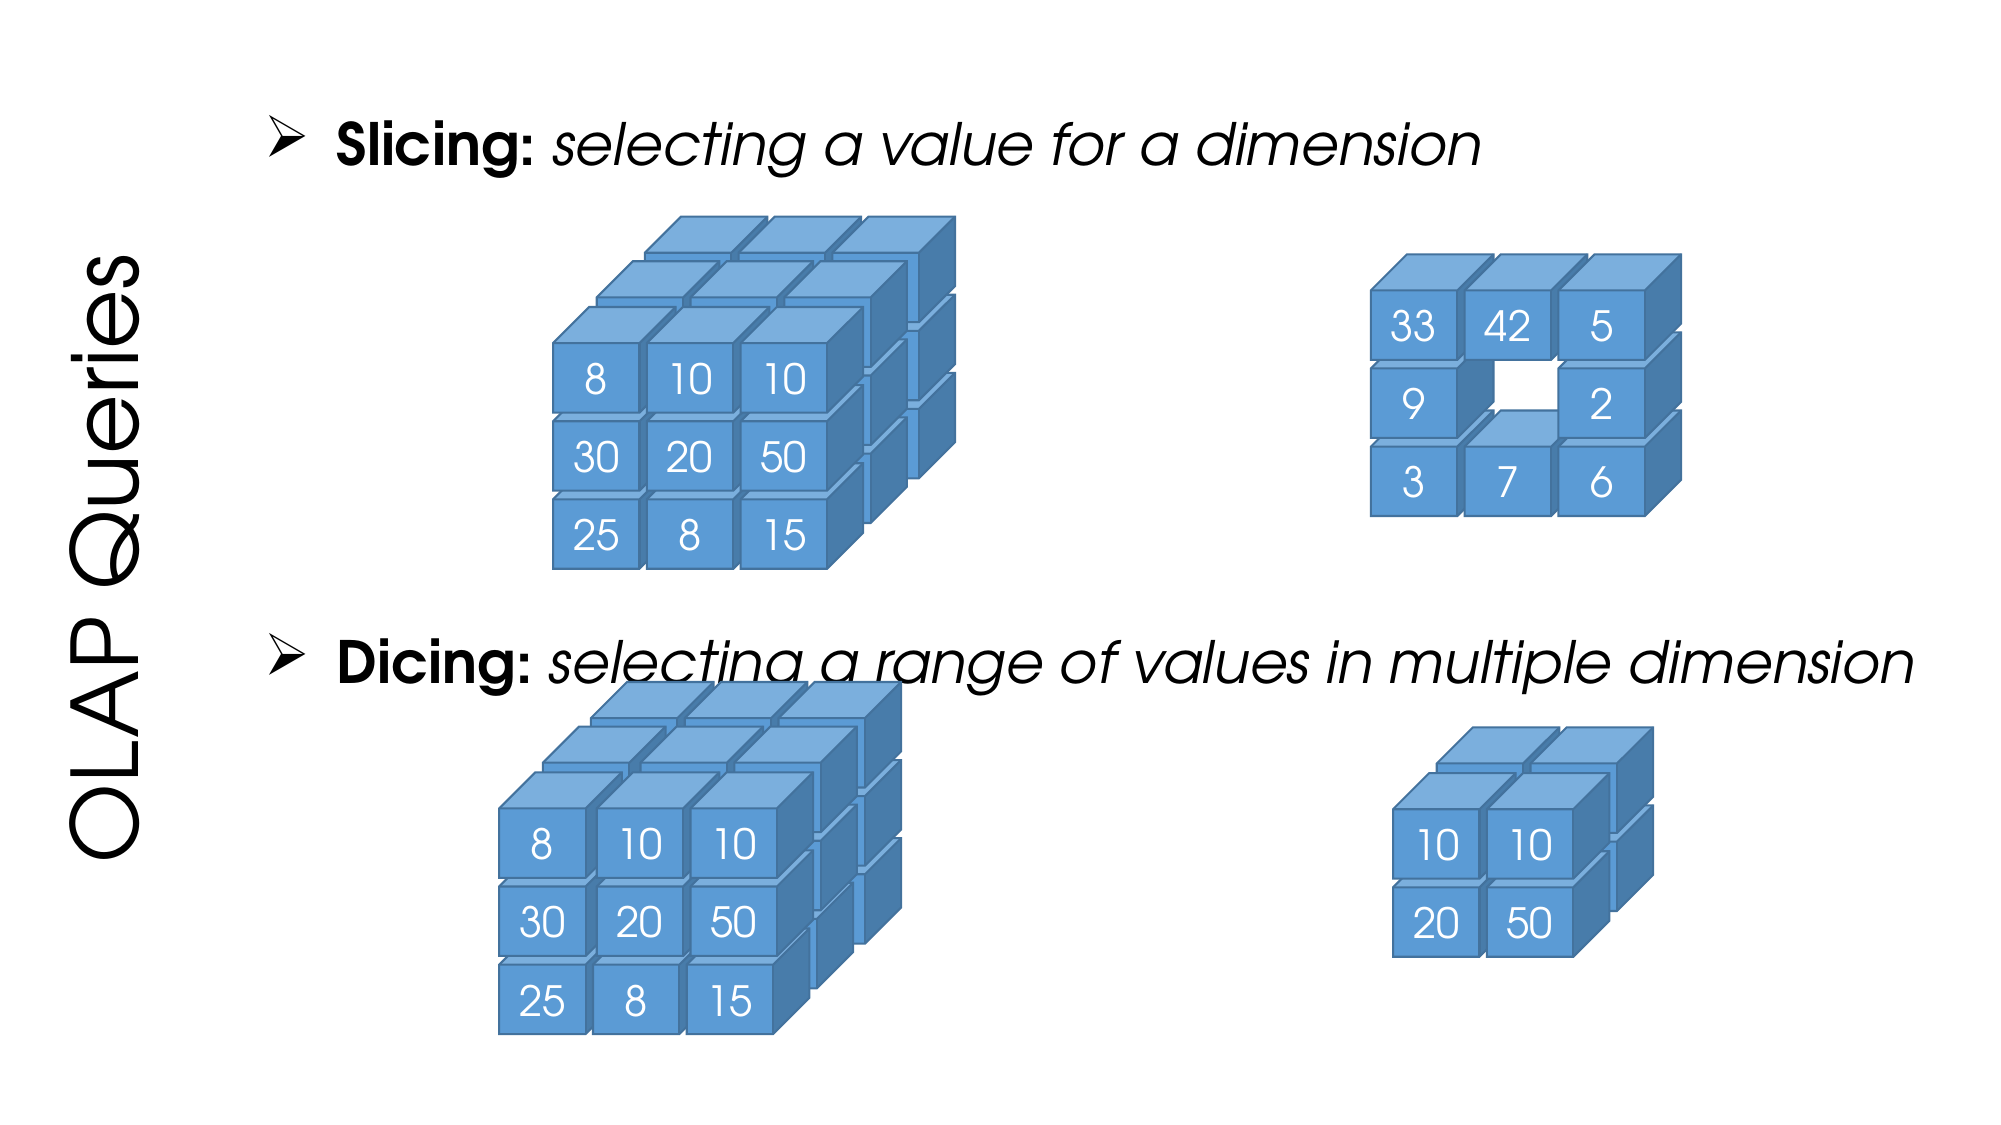

Slicing: selecting a value for a dimension

Dicing: selecting a range of values in multiple dimension

8
10
10
30
20
50
25
8
15
33
42
5
9
2
3
7
6
33
42
5
9
2
3
7
6
8
10
10
30
20
50
25
8
15
# OLAP Queries
8
5
7
30
13
42
25
15
33
8
9
30
3
7
6
25
8
15
42
5
10
10
2
20
50
42
5
10
10
2
20
50